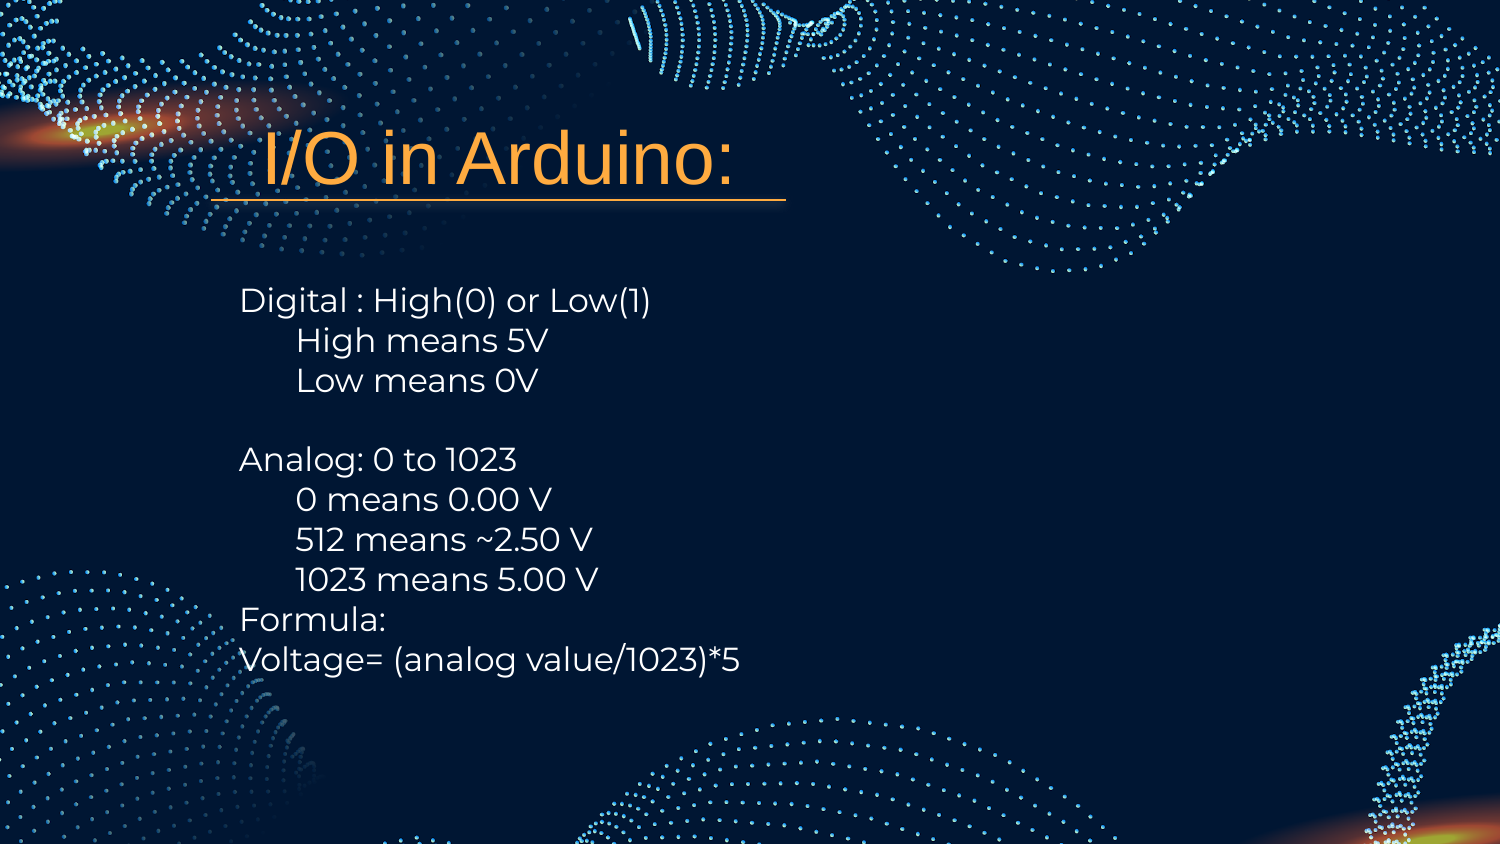

I/O in Arduino:
Digital : High(0) or Low(1)
	High means 5V
	Low means 0V

Analog: 0 to 1023
	0 means 0.00 V
	512 means ~2.50 V
	1023 means 5.00 V
Formula:
Voltage= (analog value/1023)*5